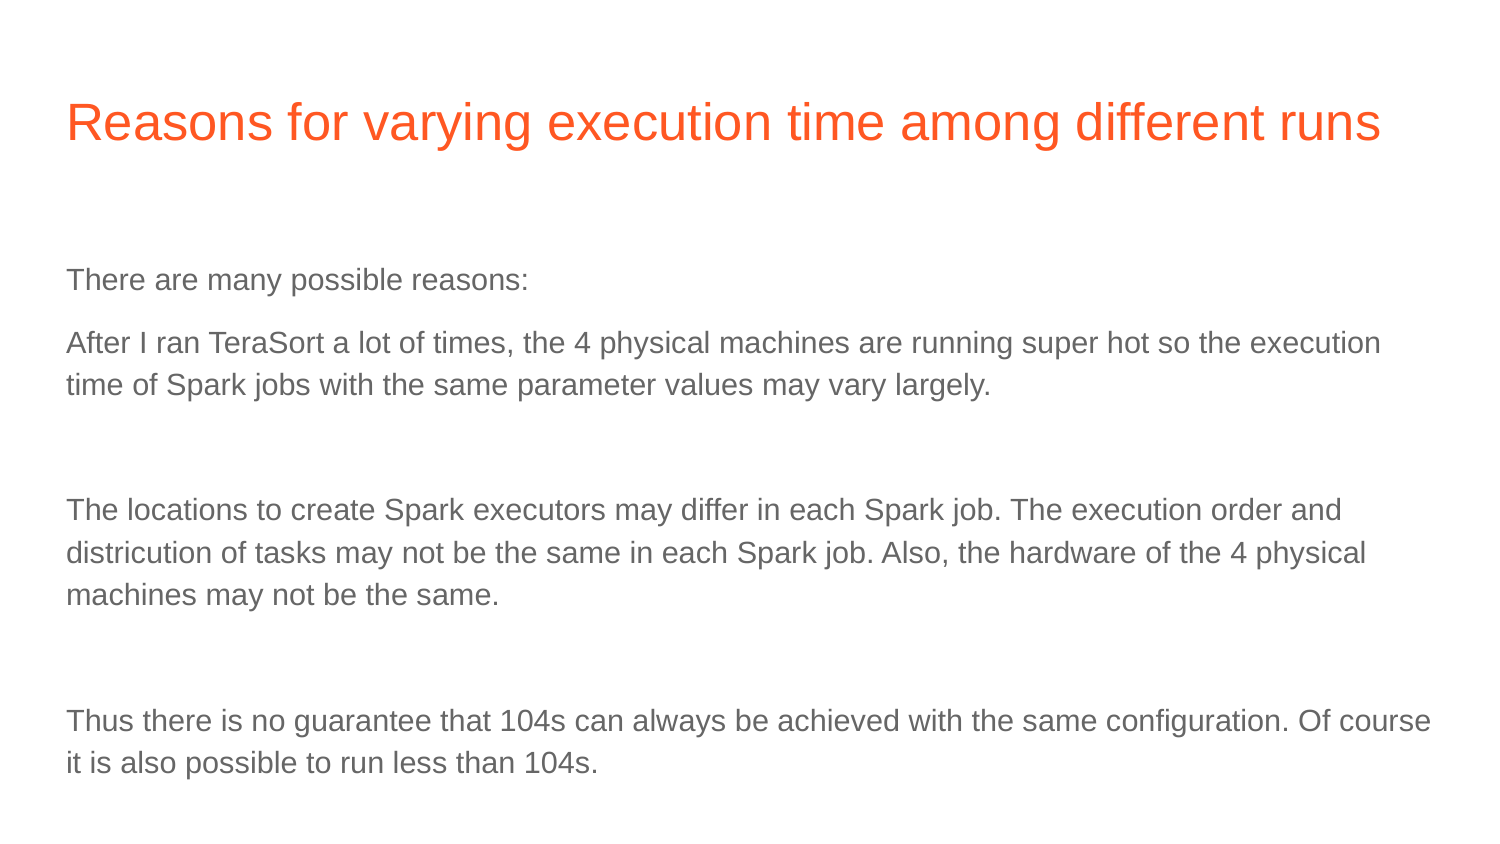

# Reasons for varying execution time among different runs
There are many possible reasons:
After I ran TeraSort a lot of times, the 4 physical machines are running super hot so the execution time of Spark jobs with the same parameter values may vary largely.

The locations to create Spark executors may differ in each Spark job. The execution order and districution of tasks may not be the same in each Spark job. Also, the hardware of the 4 physical machines may not be the same.

Thus there is no guarantee that 104s can always be achieved with the same configuration. Of course it is also possible to run less than 104s.